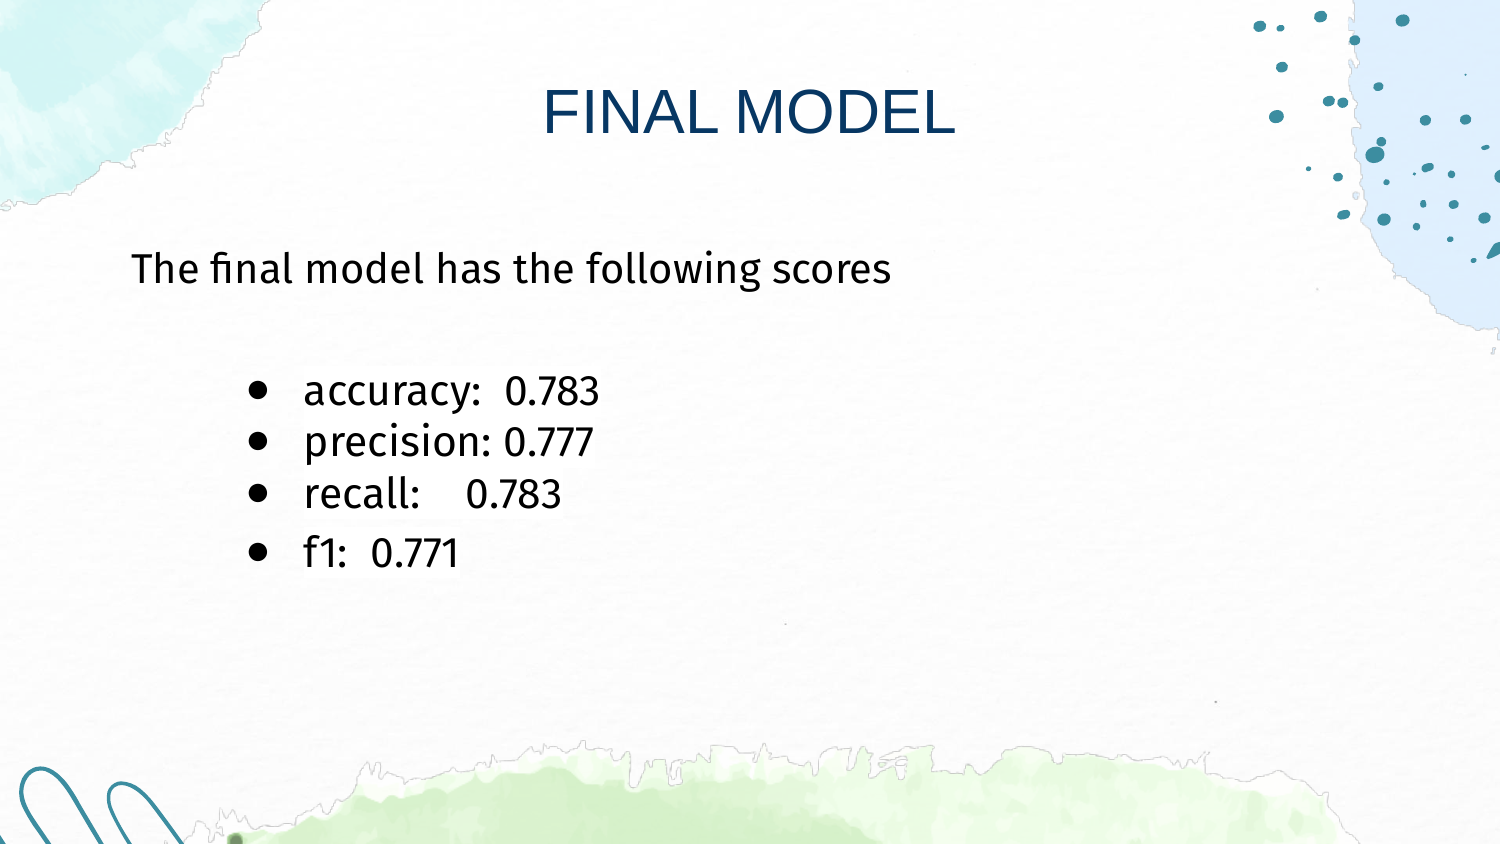

# FINAL MODEL
The final model has the following scores
accuracy:  0.783
precision: 0.777
recall:    0.783
f1:  0.771